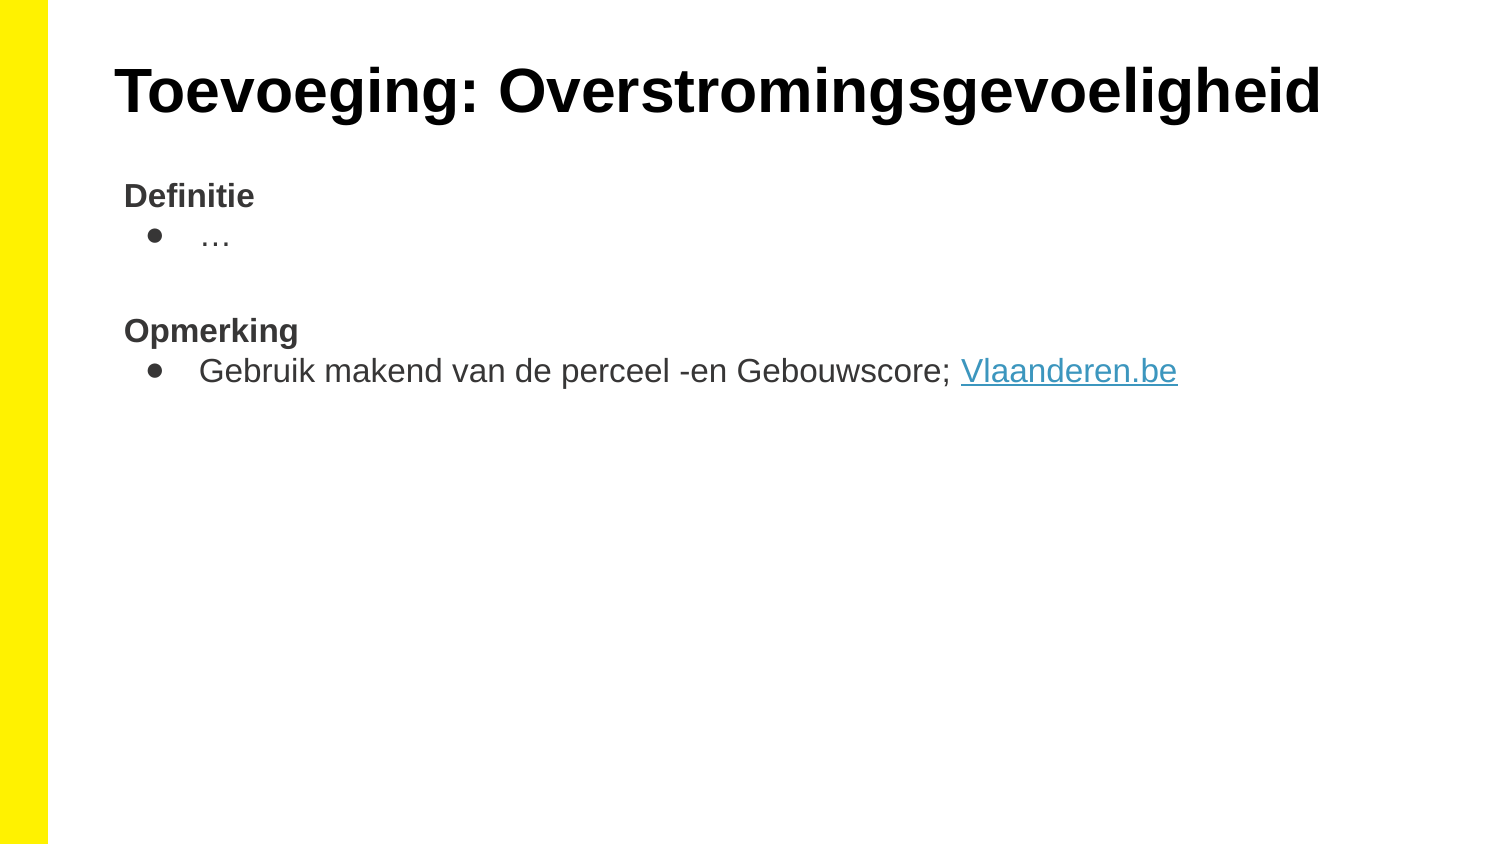

Toevoeging: Overstromingsgevoeligheid
Definitie
…
Opmerking
Gebruik makend van de perceel -en Gebouwscore; Vlaanderen.be